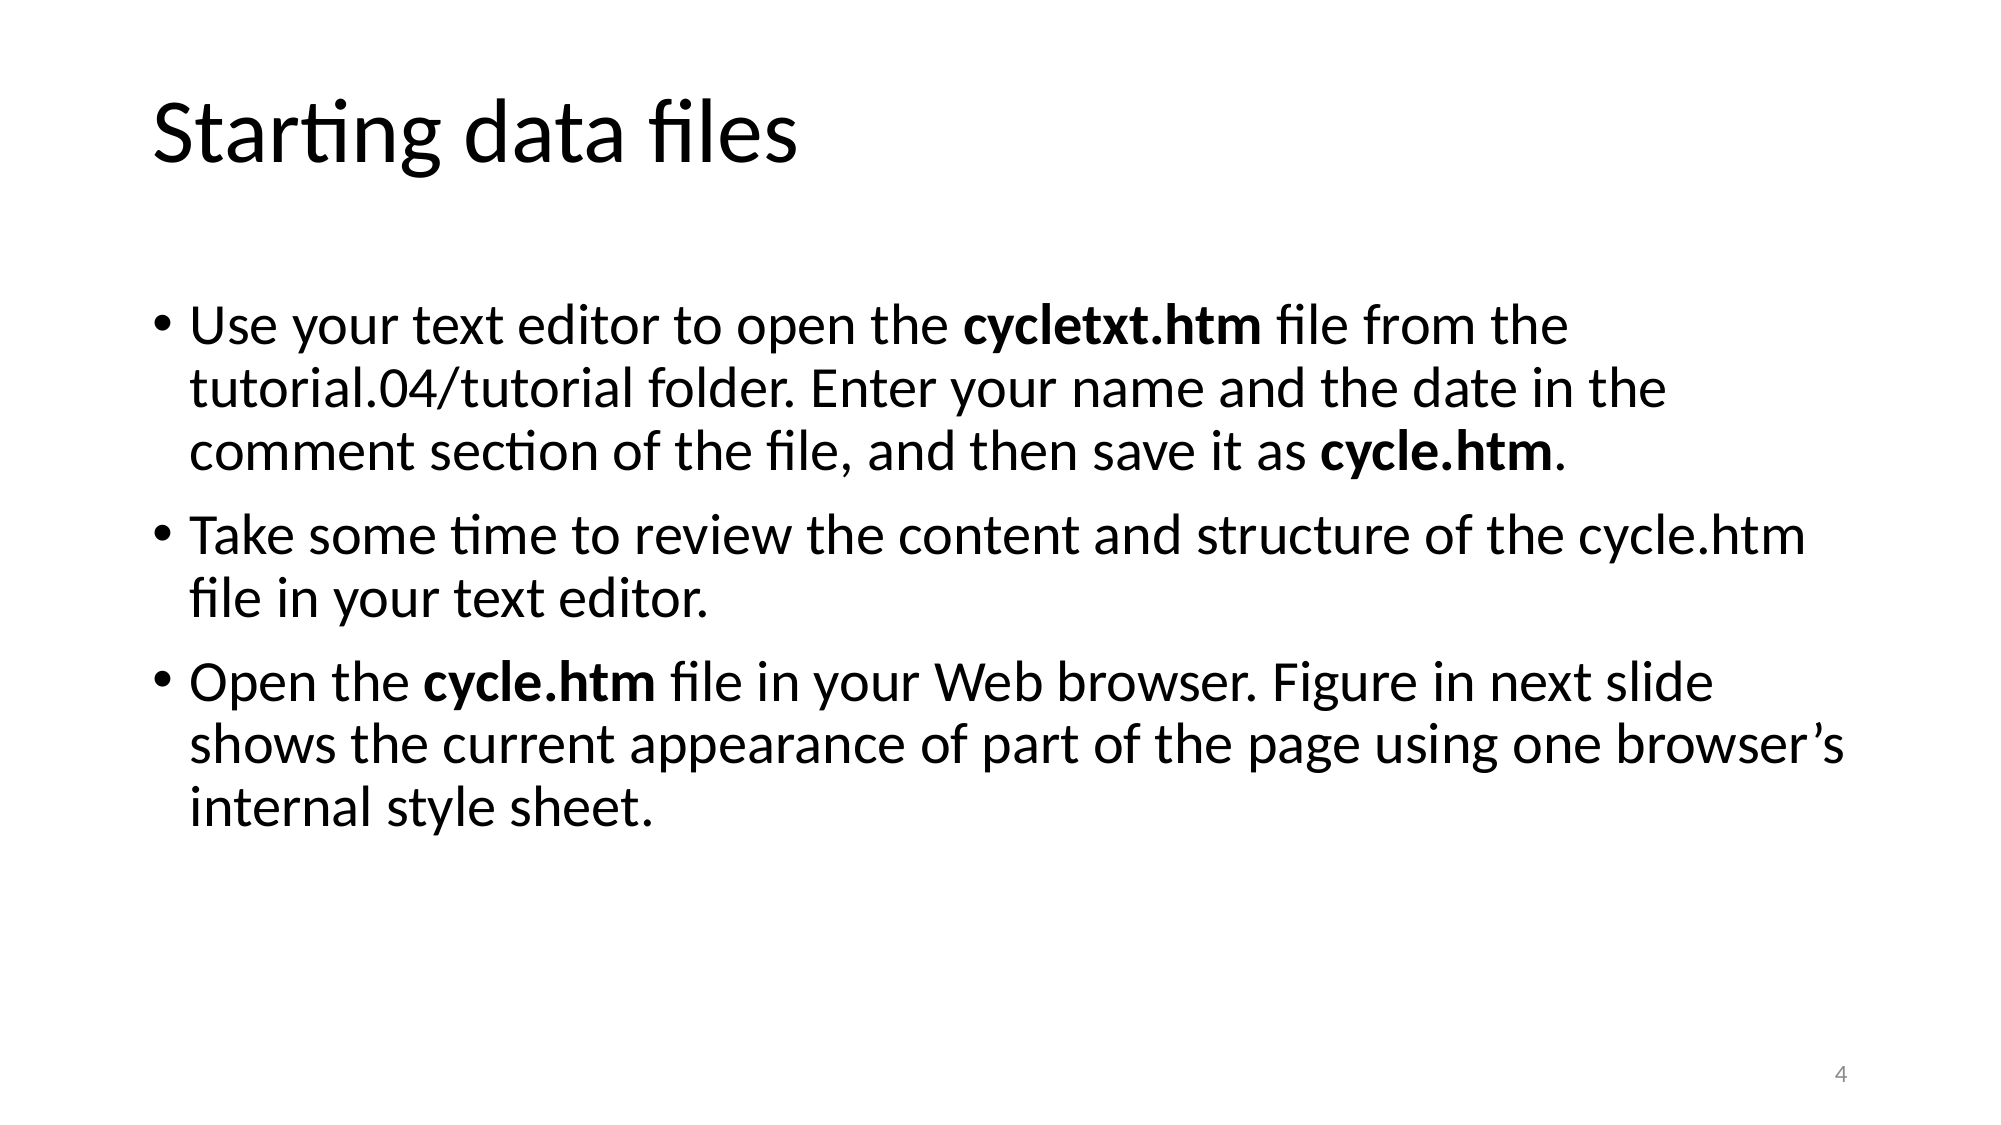

# Starting data files
Use your text editor to open the cycletxt.htm file from the tutorial.04/tutorial folder. Enter your name and the date in the comment section of the file, and then save it as cycle.htm.
Take some time to review the content and structure of the cycle.htm file in your text editor.
Open the cycle.htm file in your Web browser. Figure in next slide shows the current appearance of part of the page using one browser’s internal style sheet.
4